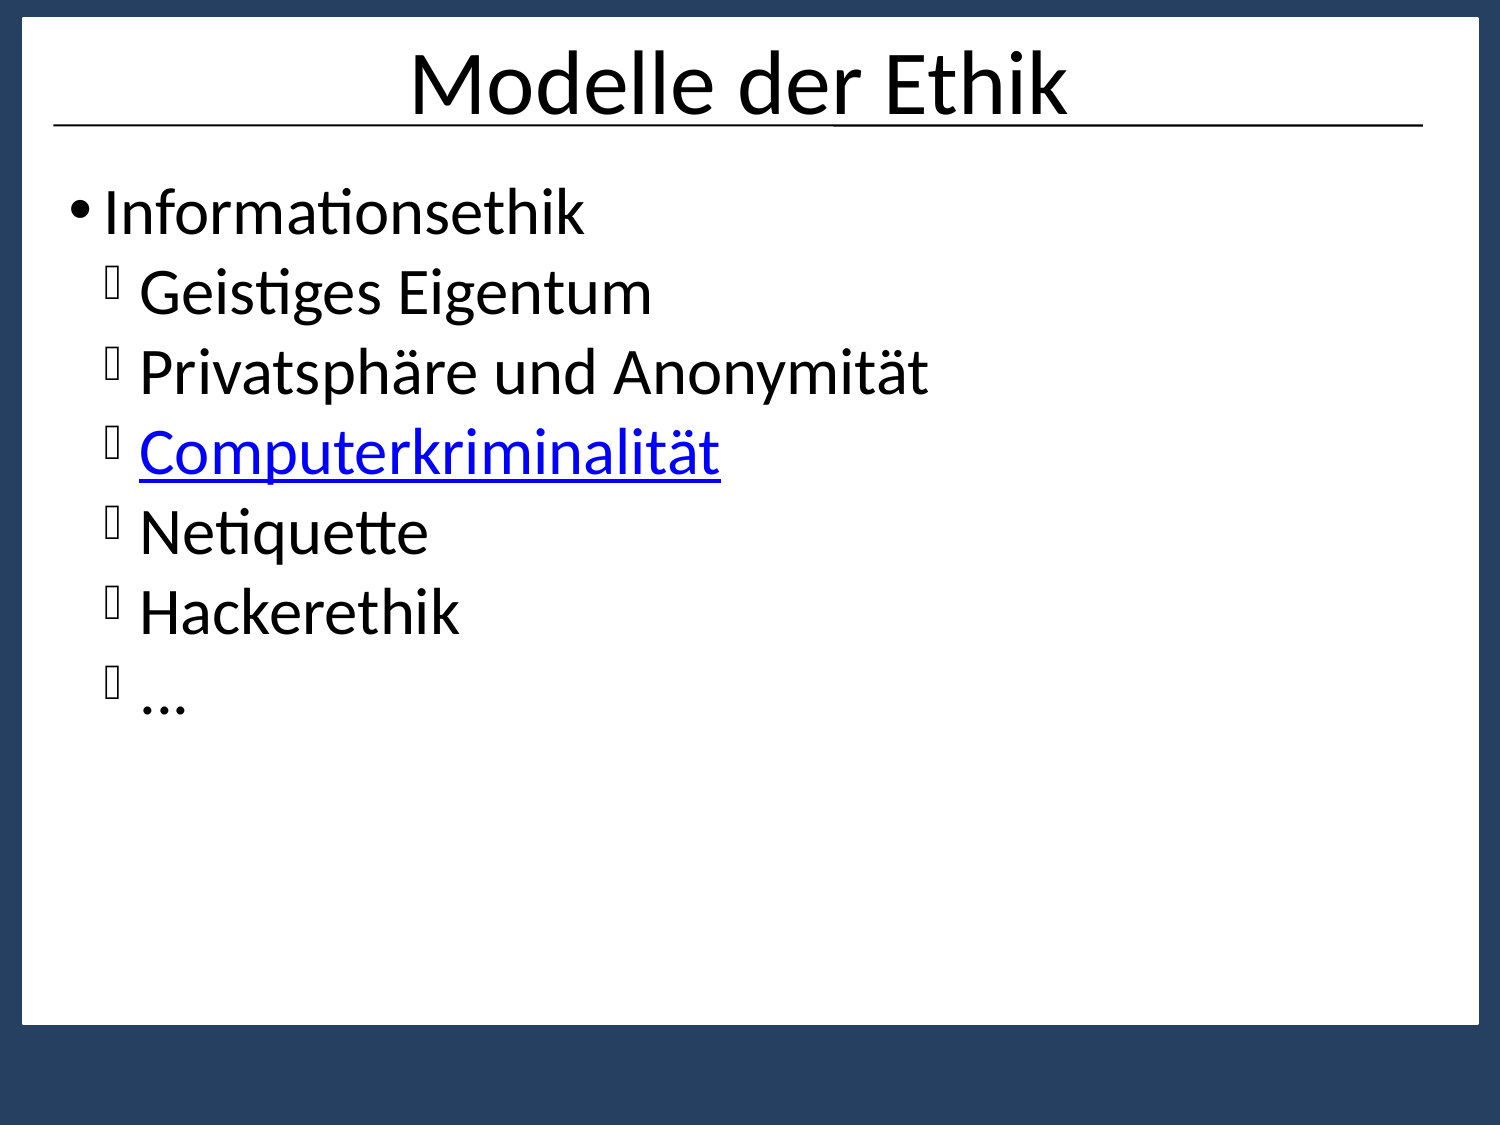

Modelle der Ethik
Informationsethik
Geistiges Eigentum
Privatsphäre und Anonymität
Computerkriminalität
Netiquette
Hackerethik
...